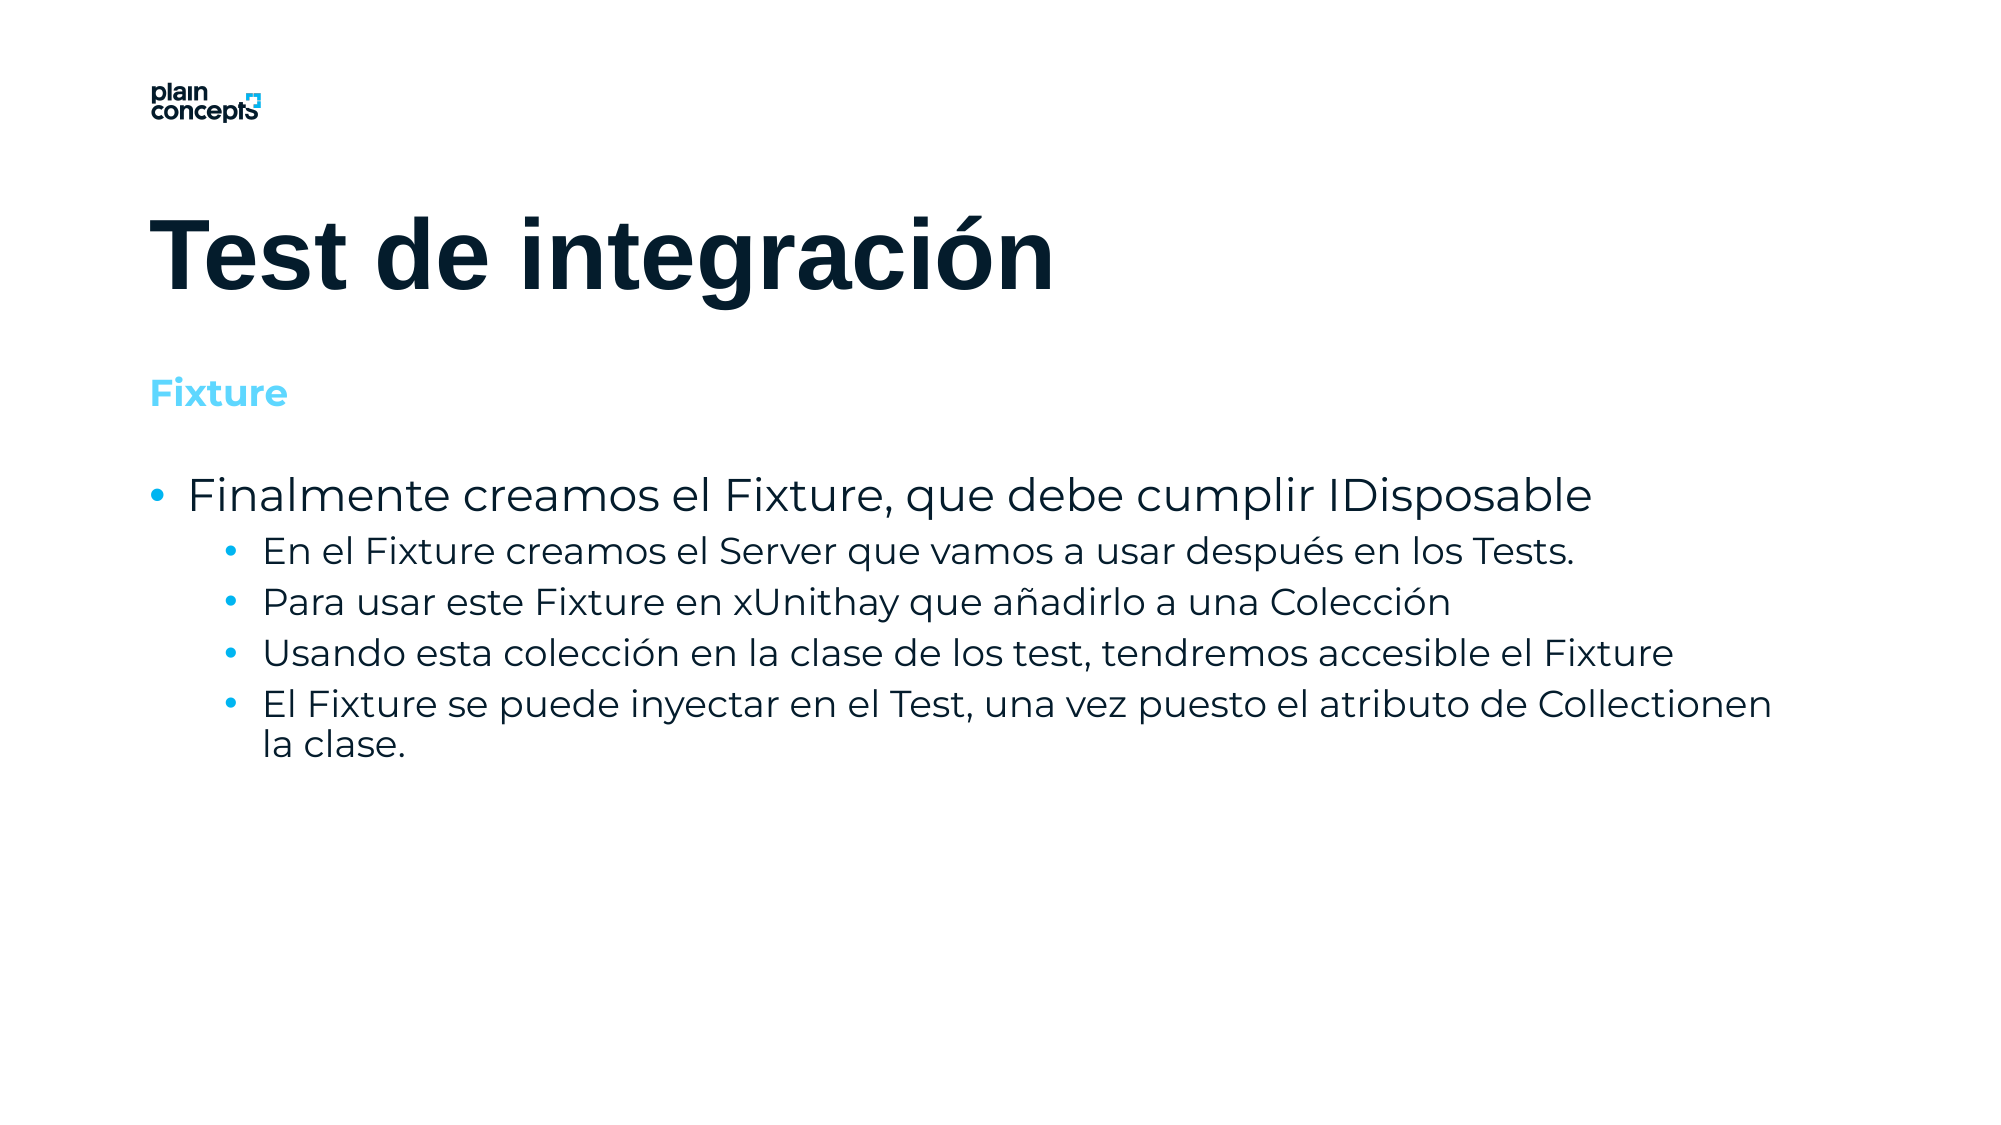

Test de integración
Fixture
Finalmente creamos el Fixture, que debe cumplir IDisposable
En el Fixture creamos el Server que vamos a usar después en los Tests.
Para usar este Fixture en xUnithay que añadirlo a una Colección
Usando esta colección en la clase de los test, tendremos accesible el Fixture
El Fixture se puede inyectar en el Test, una vez puesto el atributo de Collectionen la clase.